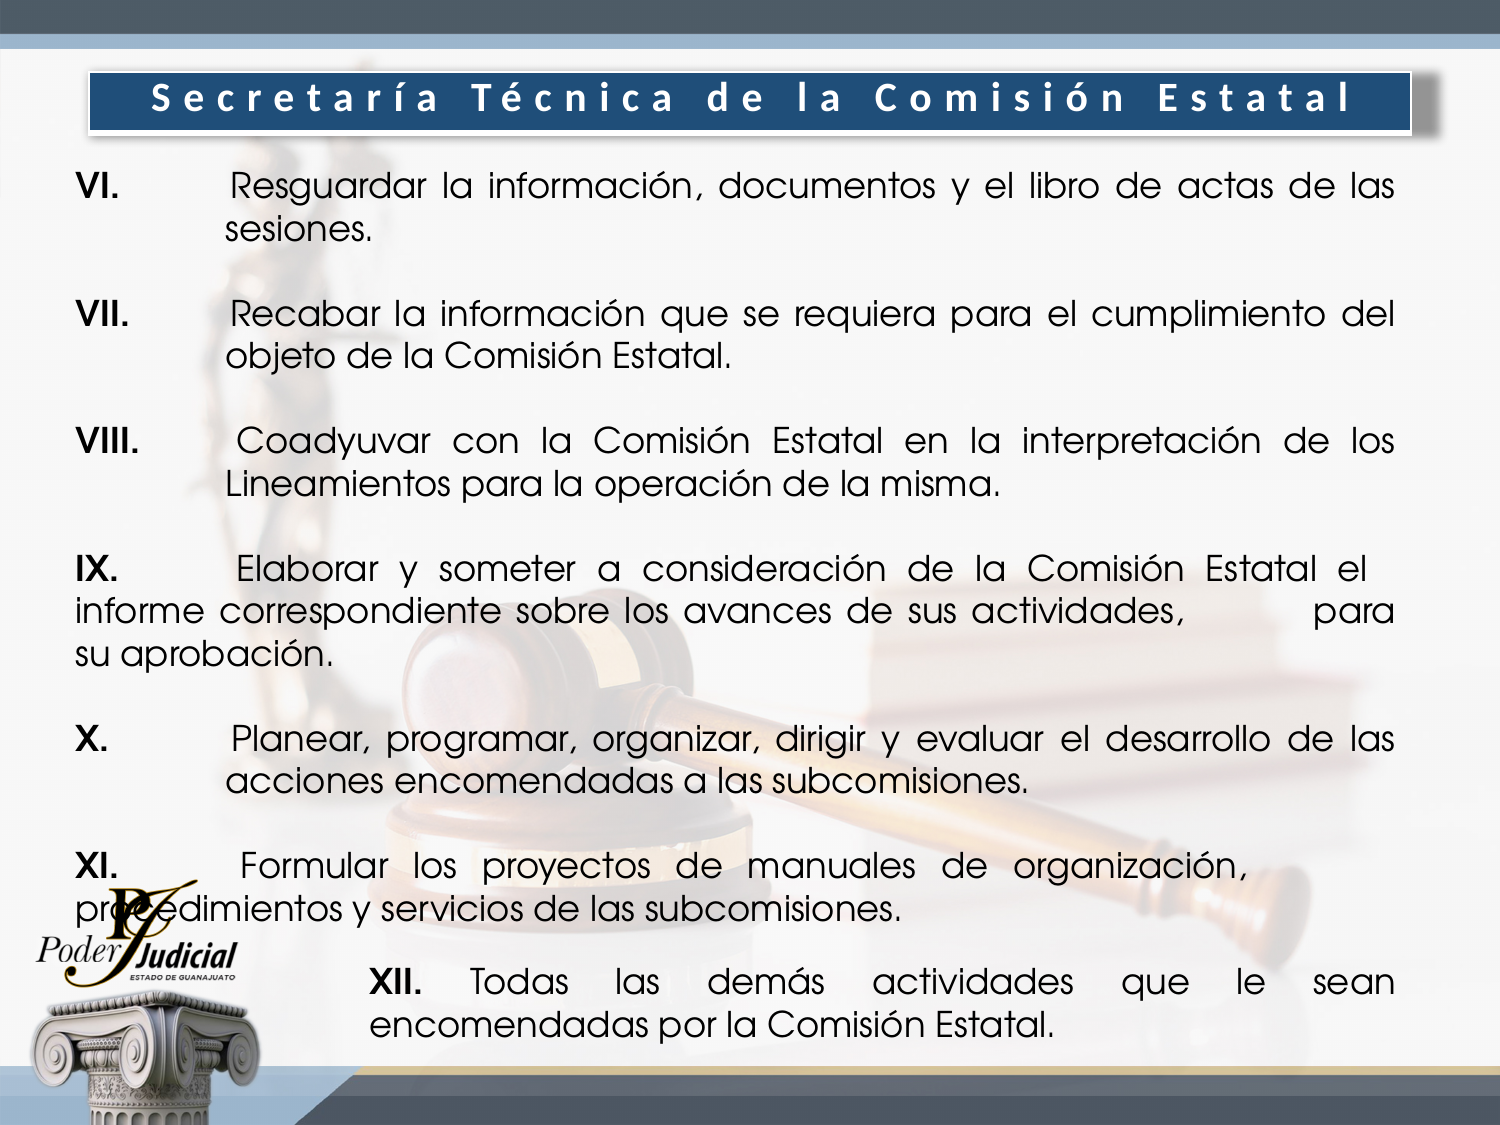

| Secretaría Técnica de la Comisión Estatal |
| --- |

VI. 	Resguardar la información, documentos y el libro de actas de las 	sesiones.

VII. 	Recabar la información que se requiera para el cumplimiento del 	objeto de la Comisión Estatal.

VIII. 	Coadyuvar con la Comisión Estatal en la interpretación de los 	Lineamientos para la operación de la misma.

IX. 	Elaborar y someter a consideración de la Comisión Estatal el 	informe correspondiente sobre los avances de sus actividades, 	para su aprobación.

X. 	Planear, programar, organizar, dirigir y evaluar el desarrollo de las 	acciones encomendadas a las subcomisiones.

XI. 	Formular los proyectos de manuales de organización, 	procedimientos y servicios de las subcomisiones.

XII. Todas las demás actividades que le sean encomendadas por la Comisión Estatal.